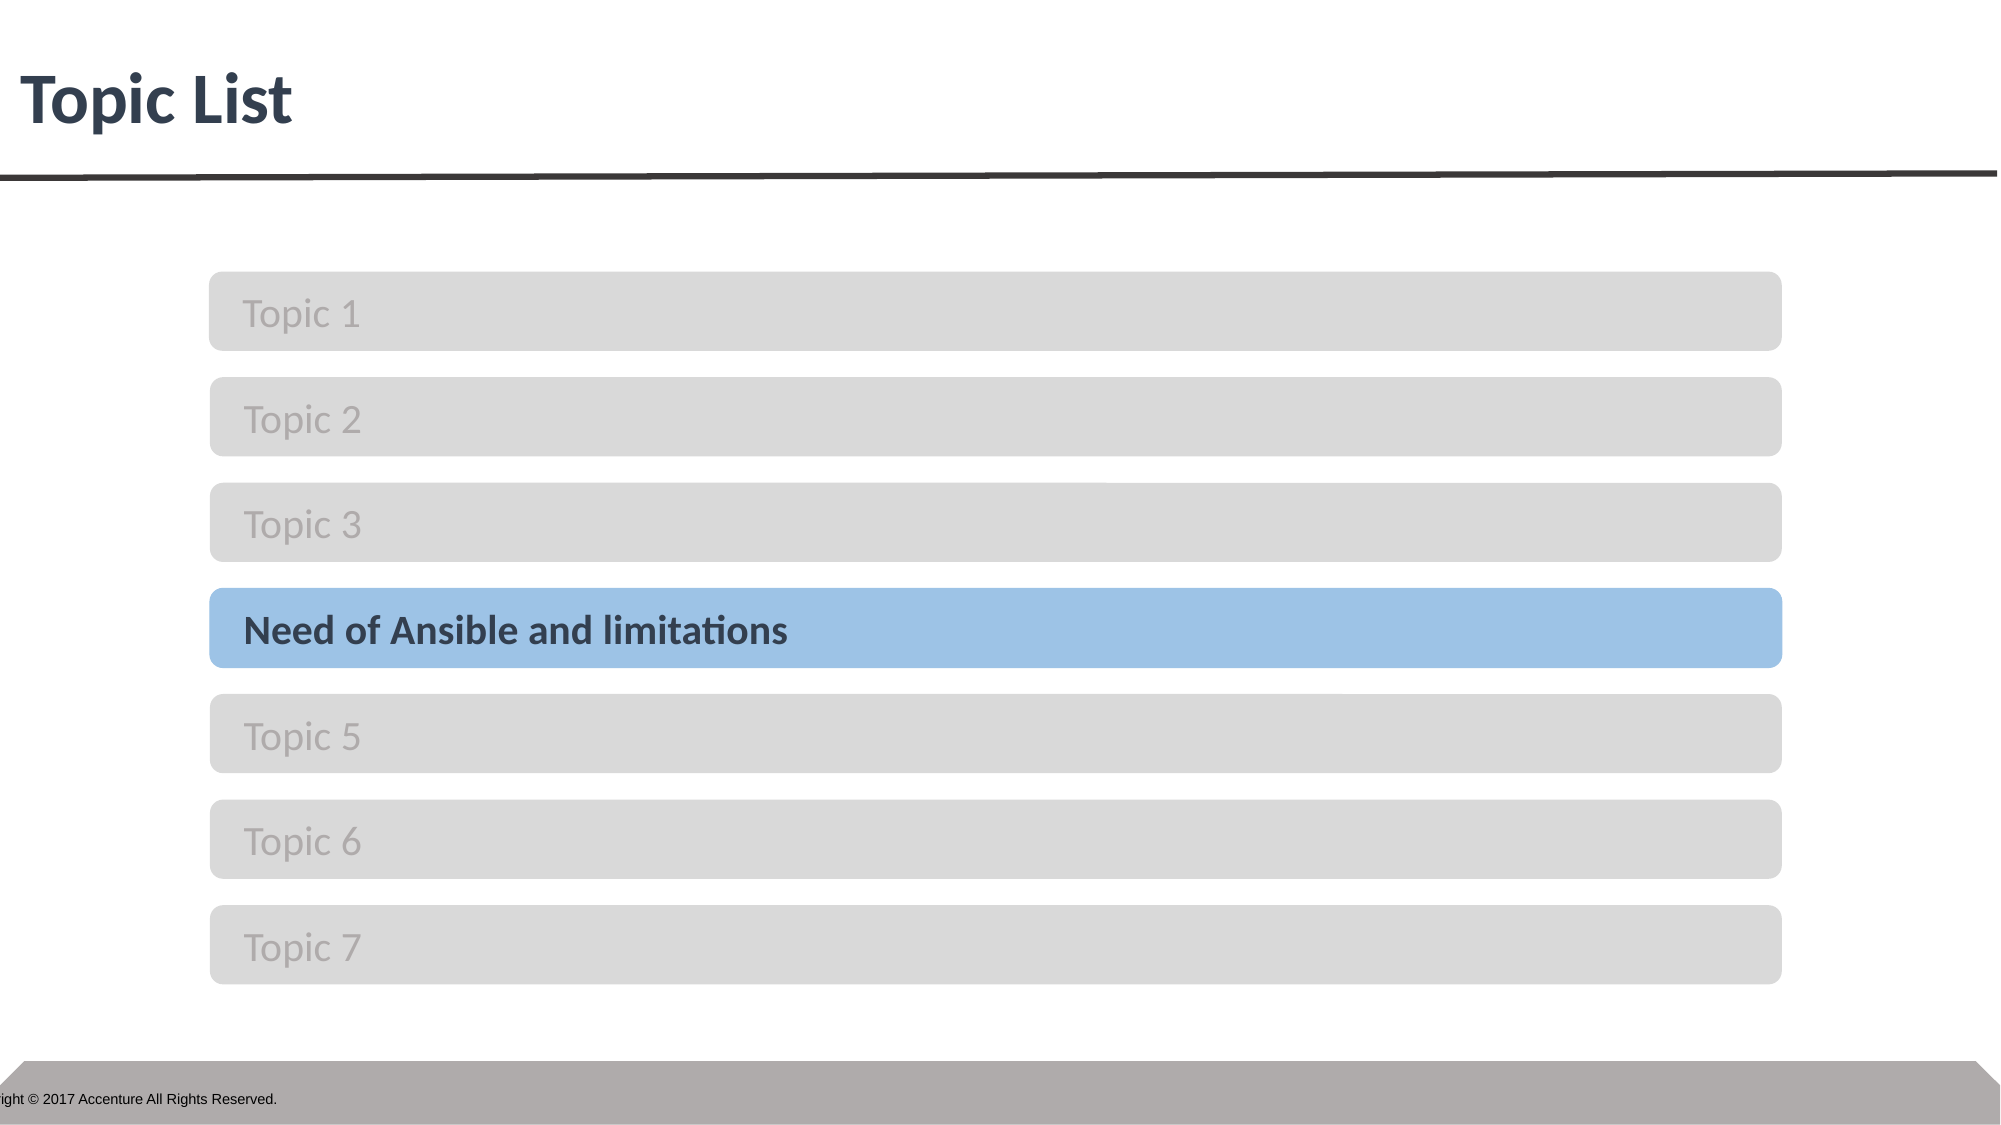

# Topic List
Topic 1
Topic 2
Topic 3
Need of Ansible and limitations
Topic 5
Topic 6
Topic 7